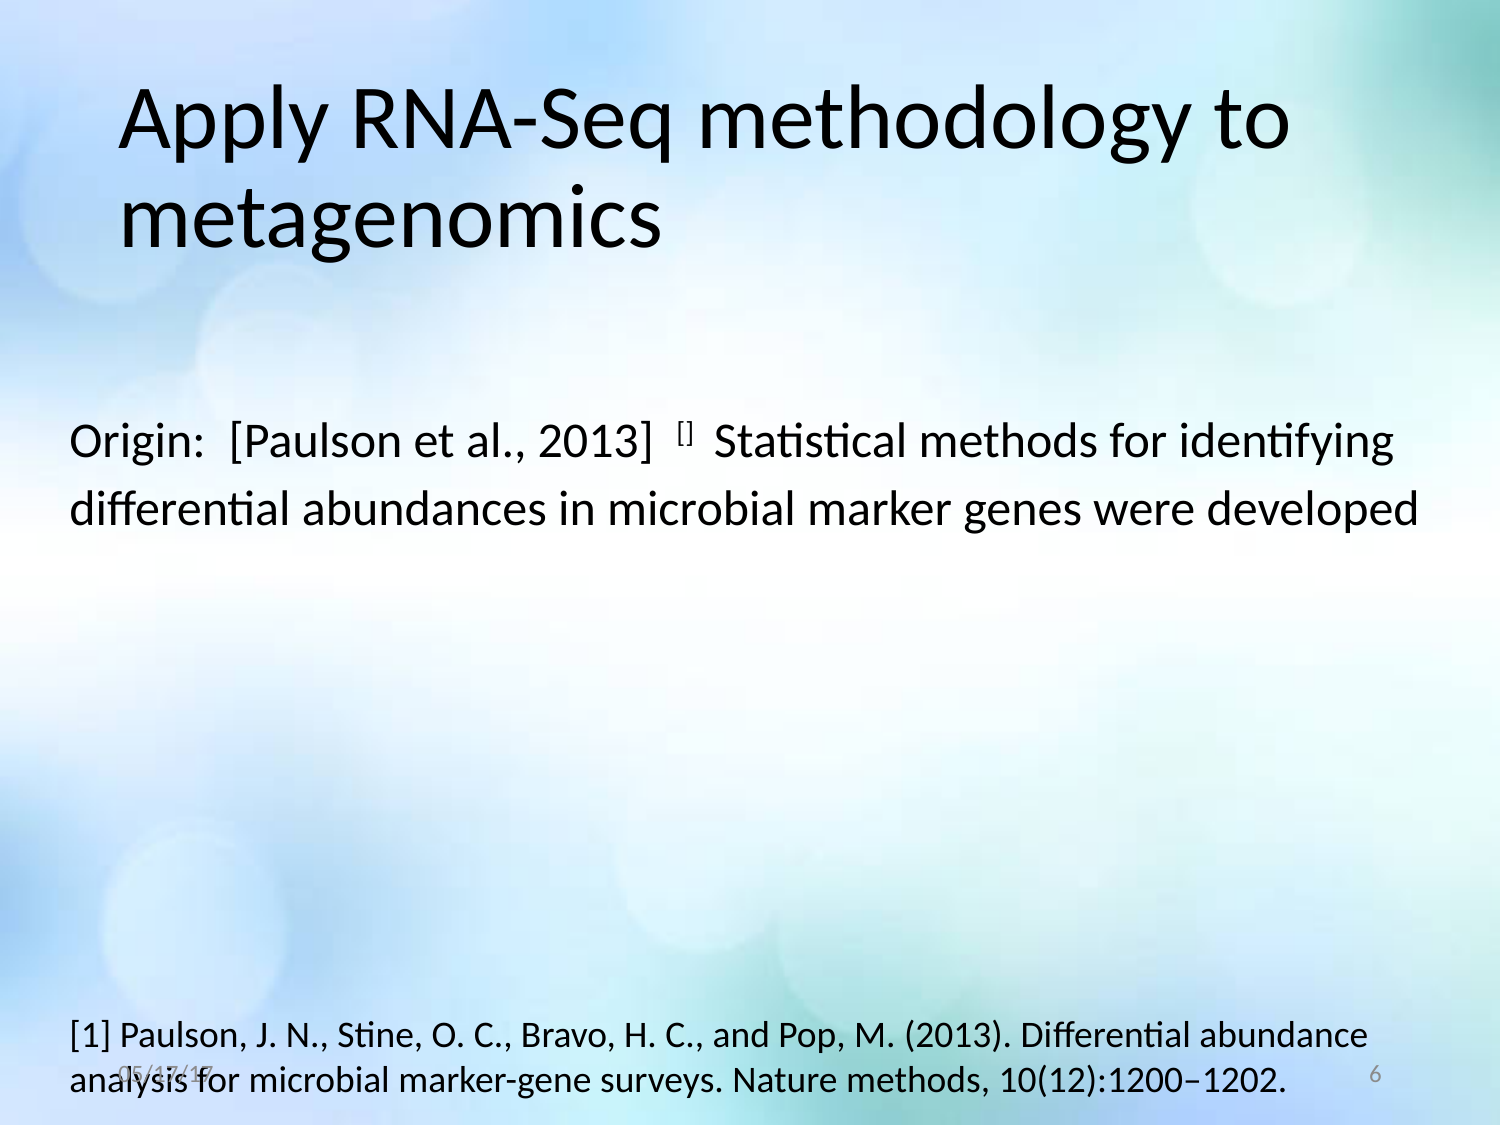

# Apply RNA-Seq methodology to metagenomics
Origin:  [Paulson et al., 2013]  []   Statistical methods for identifying diﬀerential abundances in microbial marker genes were developed
[1] Paulson, J. N., Stine, O. C., Bravo, H. C., and Pop, M. (2013). Diﬀerential abundance analysis for microbial marker-gene surveys. Nature methods, 10(12):1200–1202.
05/17/17
6